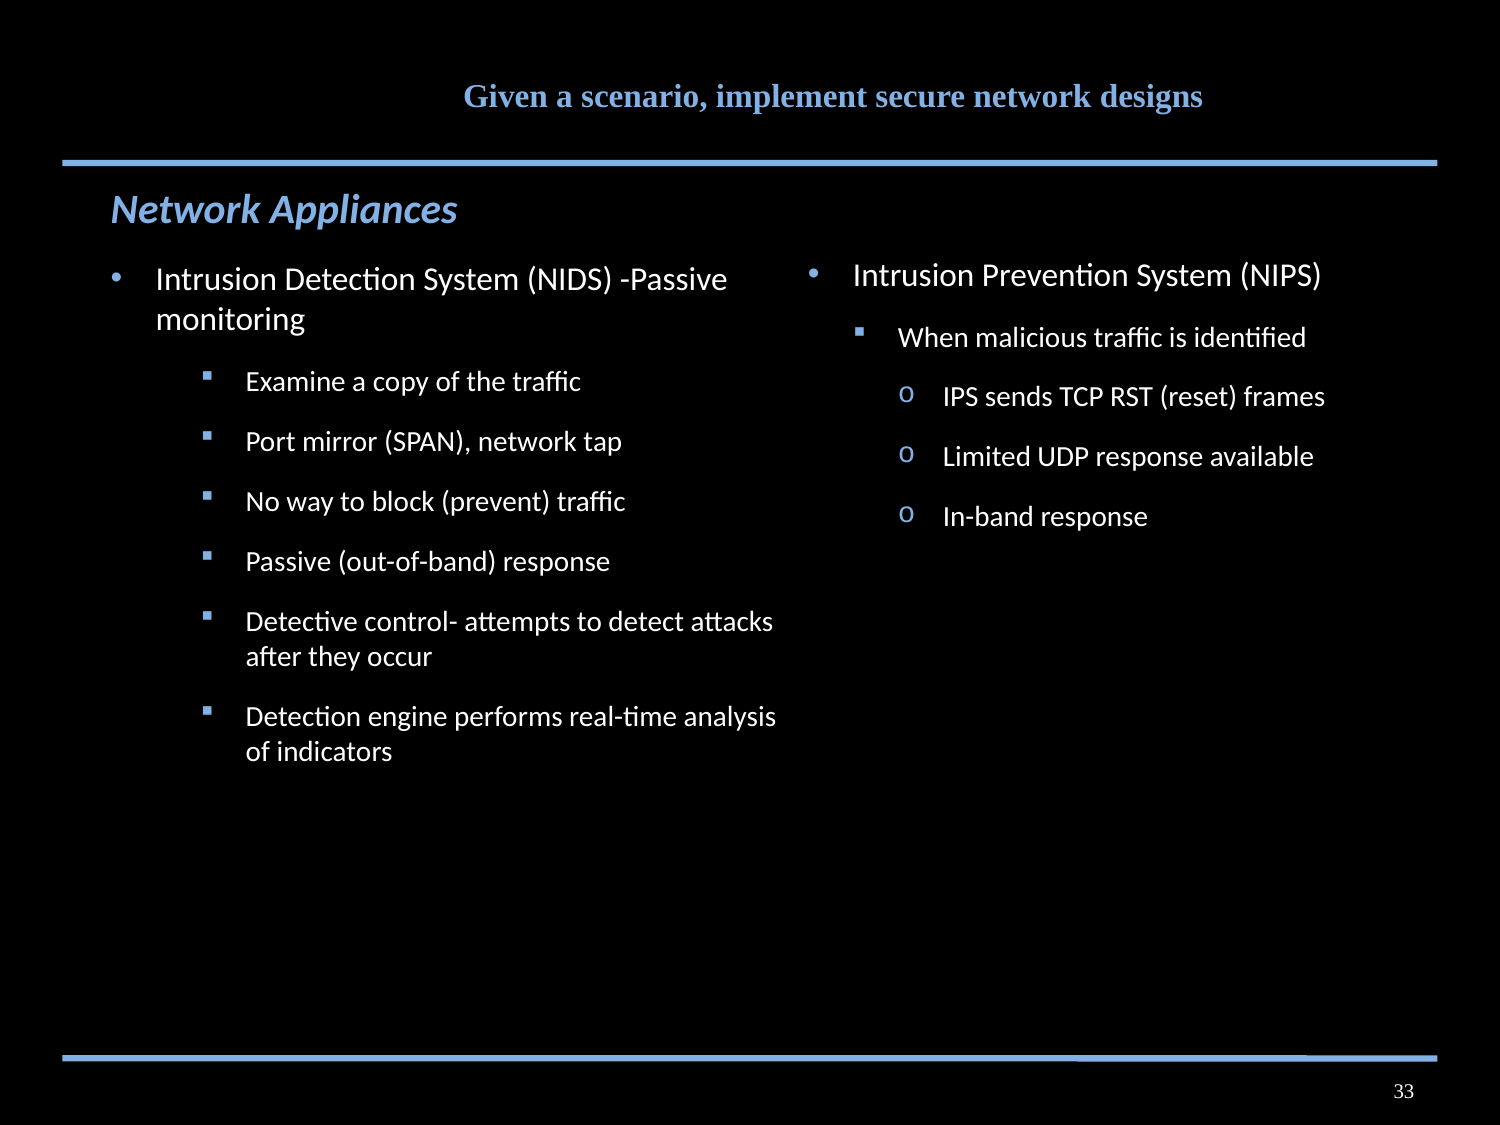

# Given a scenario, implement secure network designs
Network Appliances
Intrusion Detection System (NIDS) -Passive monitoring
Examine a copy of the traffic
Port mirror (SPAN), network tap
No way to block (prevent) traffic
Passive (out-of-band) response
Detective control- attempts to detect attacks after they occur
Detection engine performs real-time analysis of indicators

Intrusion Prevention System (NIPS)
When malicious traffic is identified
IPS sends TCP RST (reset) frames
Limited UDP response available
In-band response

33